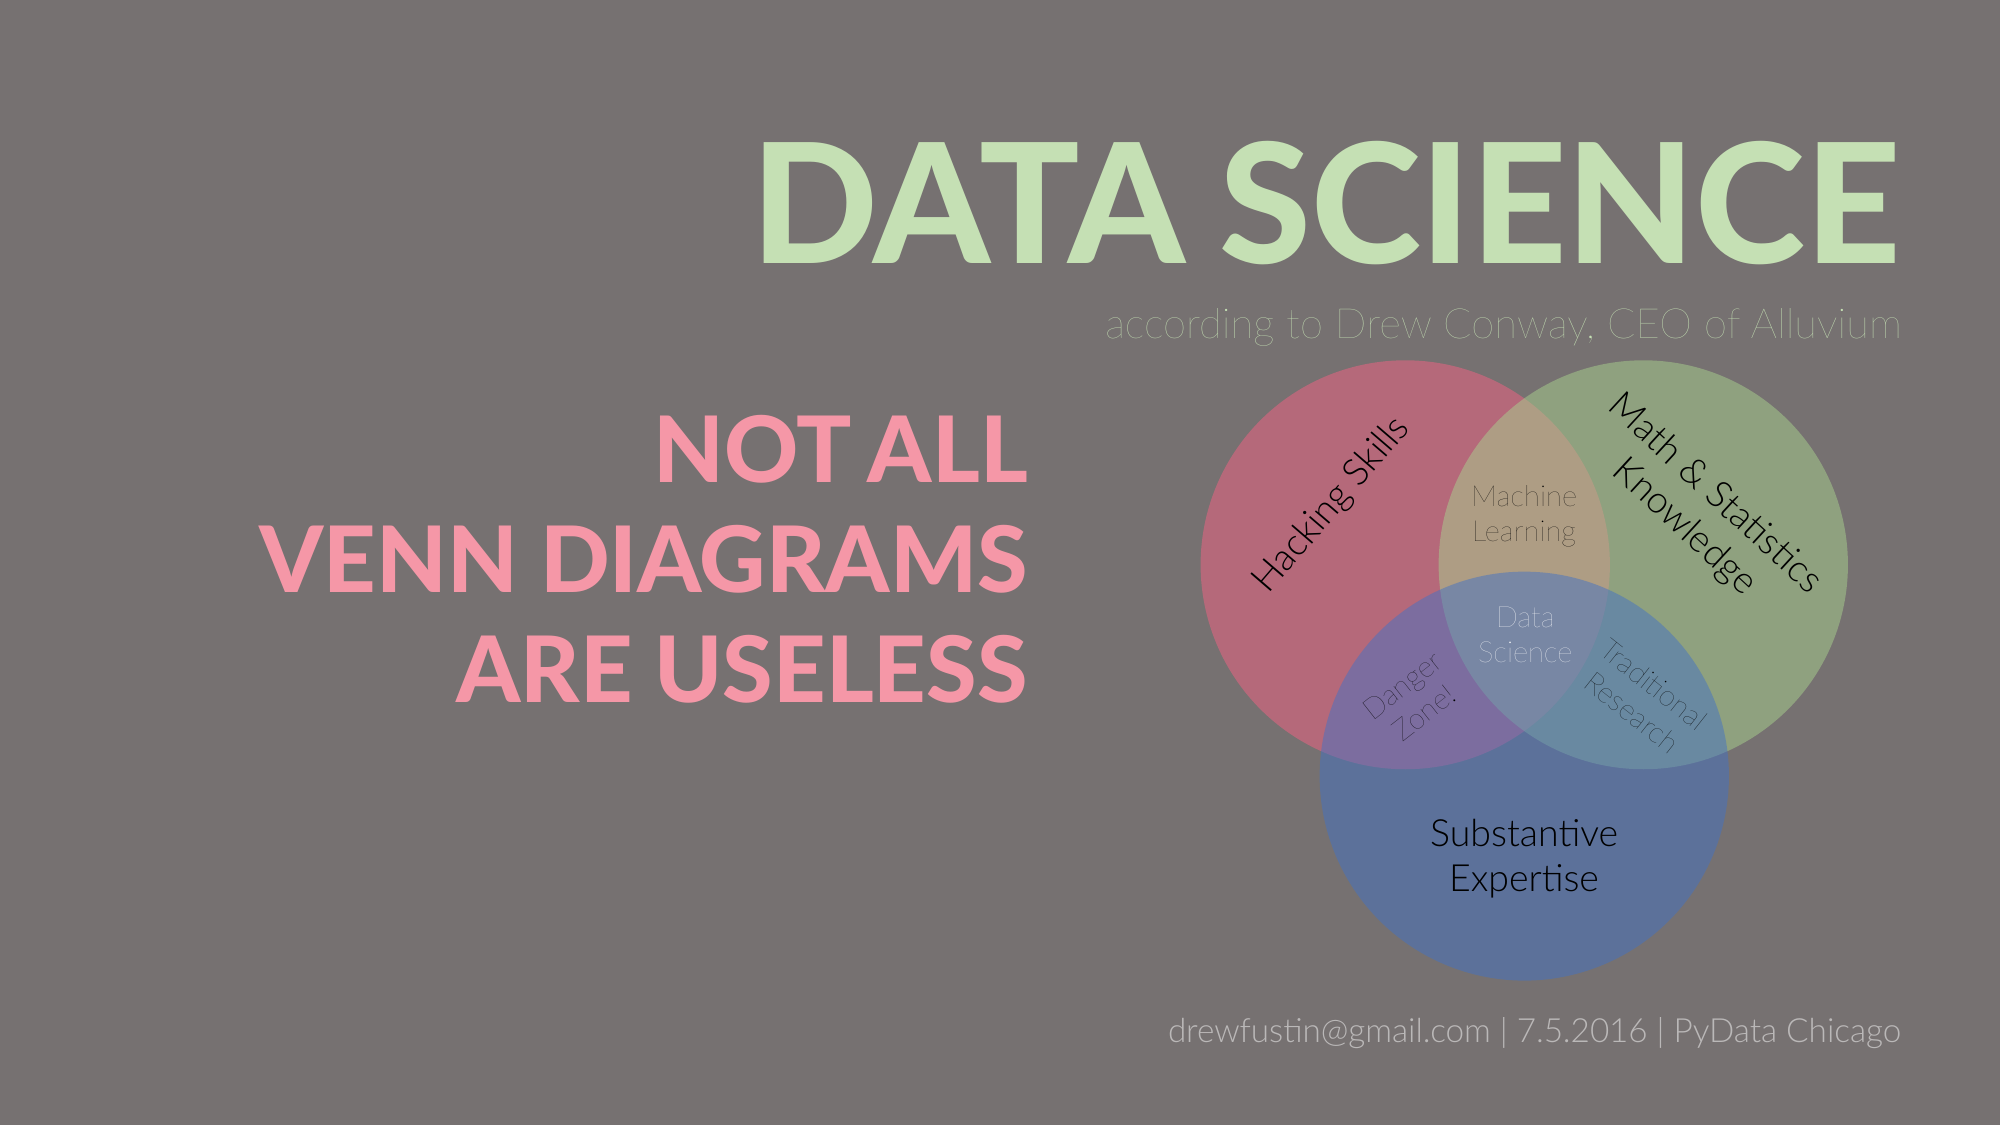

DATA SCIENCE
according to Drew Conway, CEO of Alluvium

Math & Statistics Knowledge
Machine Learning
Hacking Skills
Data Science
Danger Zone!
Traditional Research
Substantive Expertise
NOT ALL
VENN DIAGRAMS ARE USELESS
drewfustin@gmail.com | 7.5.2016 | PyData Chicago